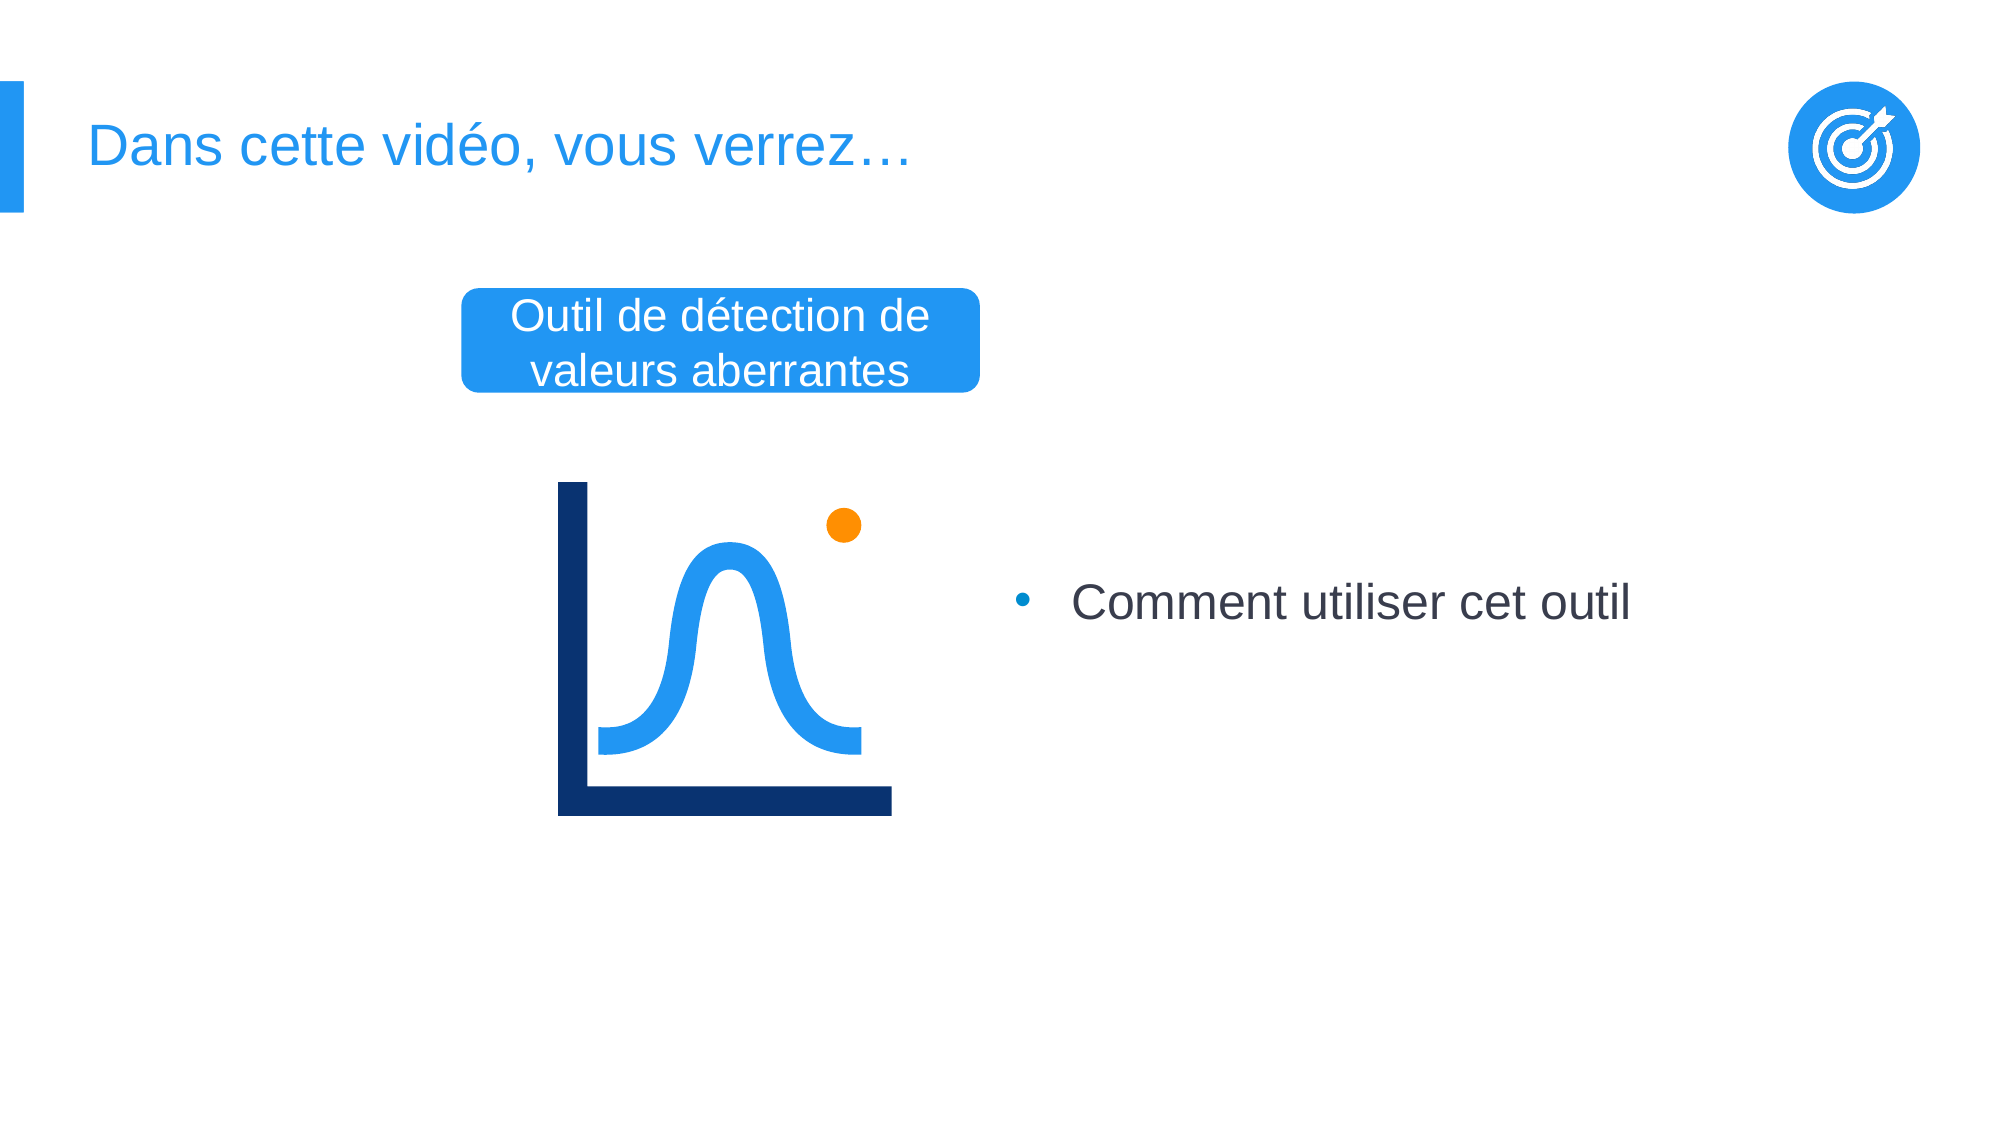

# Dans cette vidéo, vous verrez…
Outil de détection de valeurs aberrantes

Comment utiliser cet outil